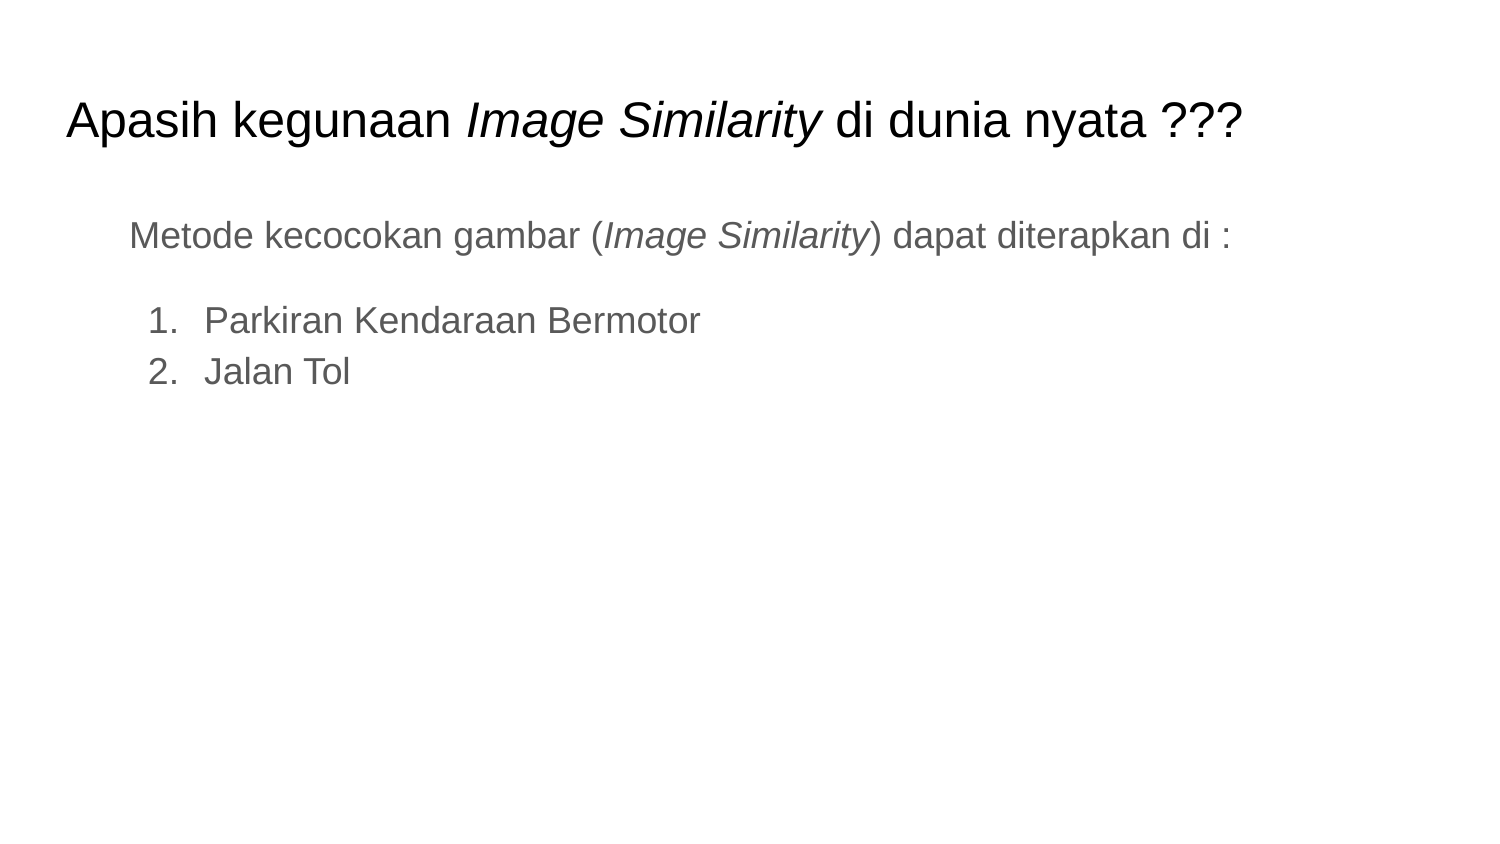

# Apasih kegunaan Image Similarity di dunia nyata ???
Metode kecocokan gambar (Image Similarity) dapat diterapkan di :
Parkiran Kendaraan Bermotor
Jalan Tol